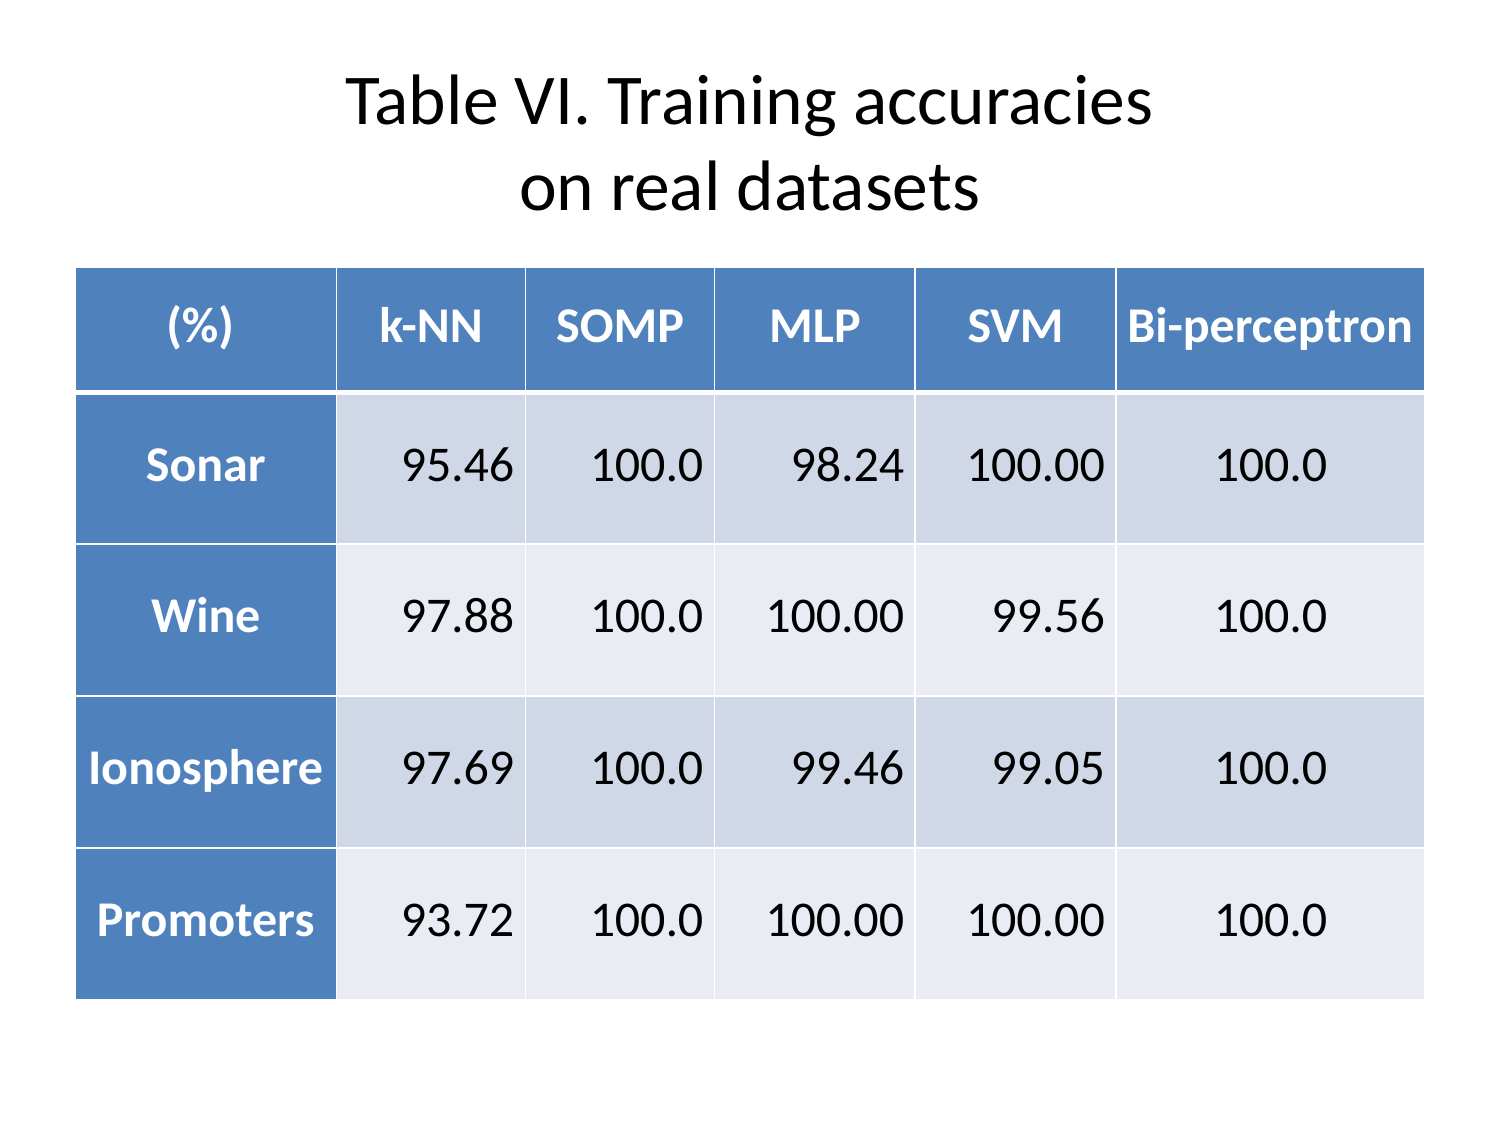

# Table VI. Training accuracies on real datasets
| (%) | k-NN | SOMP | MLP | SVM | Bi-perceptron |
| --- | --- | --- | --- | --- | --- |
| Sonar | 95.46 | 100.0 | 98.24 | 100.00 | 100.0 |
| Wine | 97.88 | 100.0 | 100.00 | 99.56 | 100.0 |
| Ionosphere | 97.69 | 100.0 | 99.46 | 99.05 | 100.0 |
| Promoters | 93.72 | 100.0 | 100.00 | 100.00 | 100.0 |